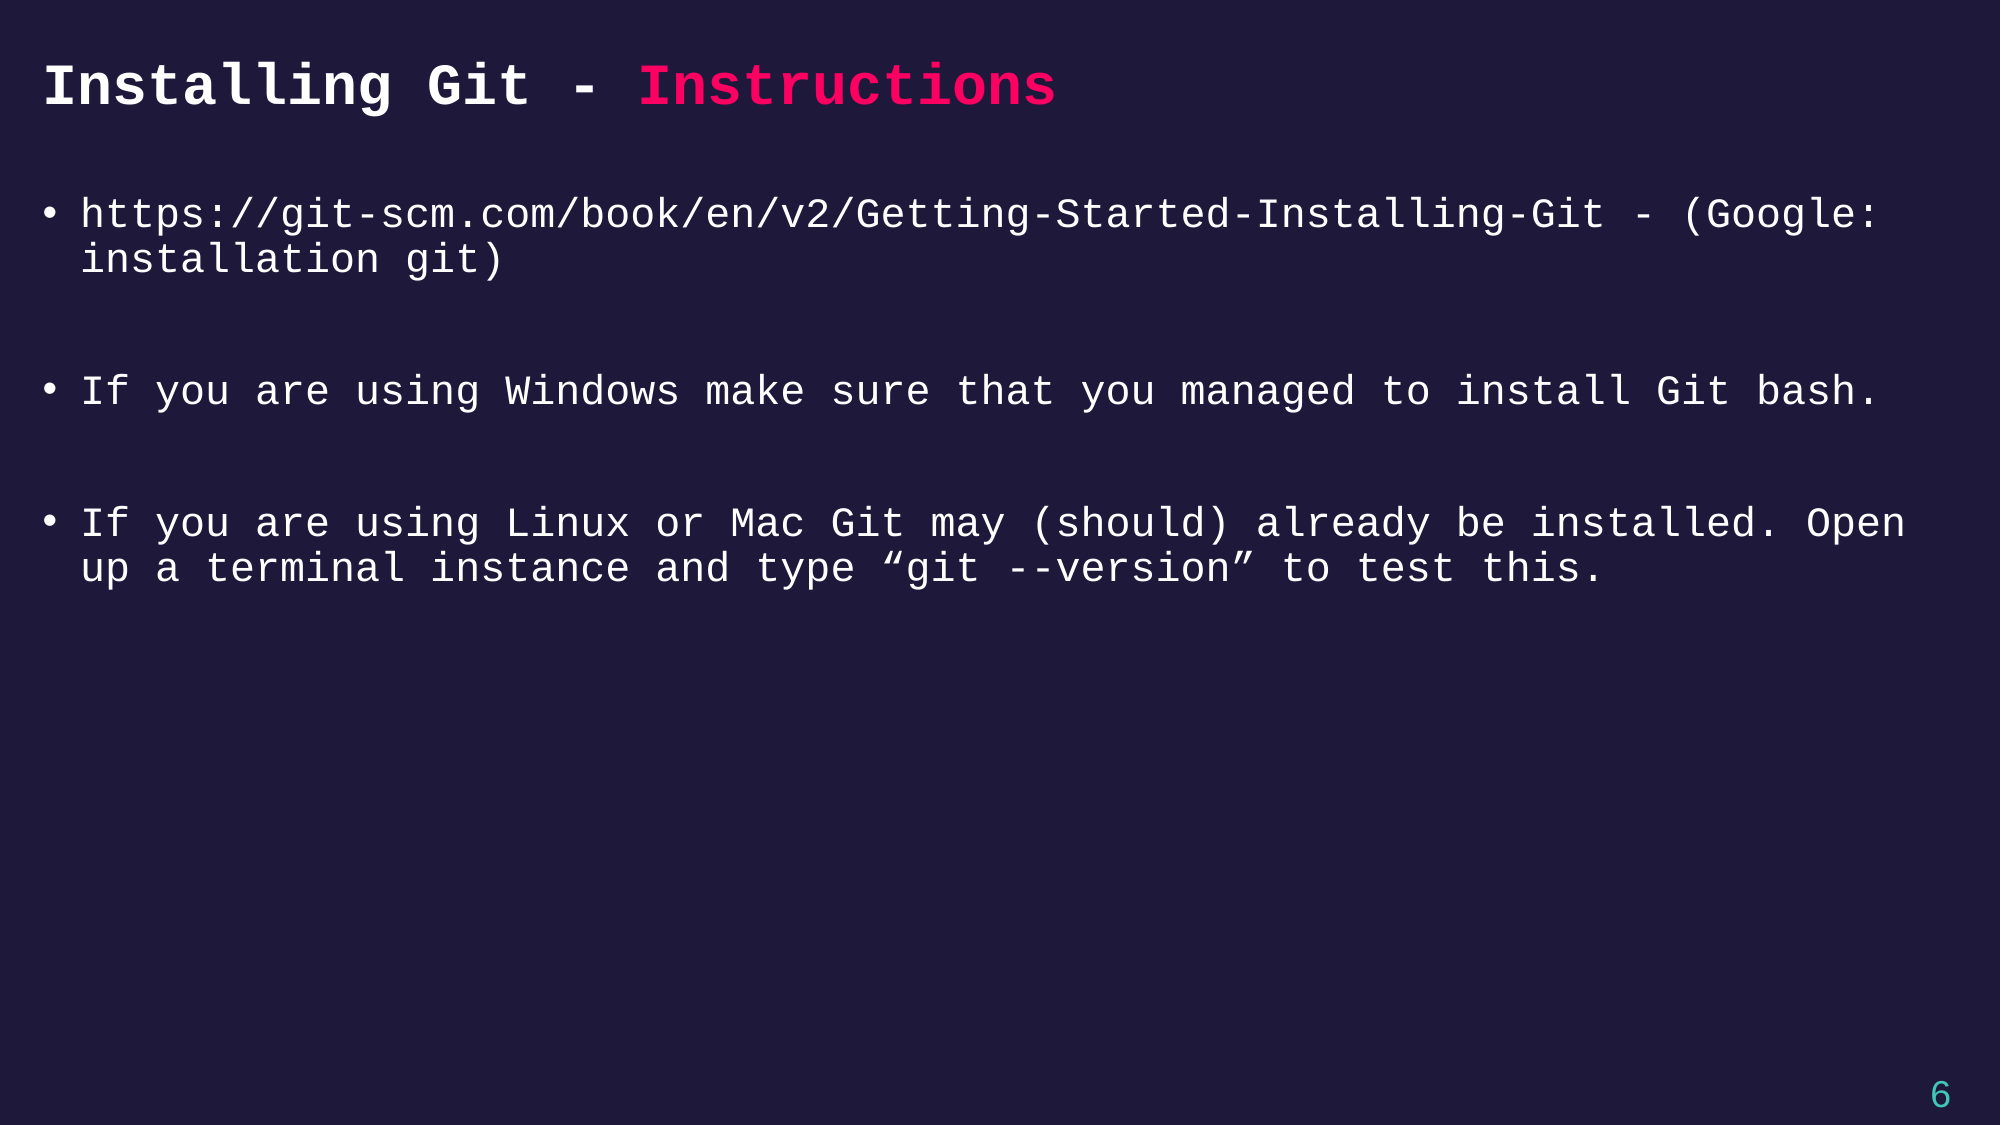

# Installing Git - Instructions
https://git-scm.com/book/en/v2/Getting-Started-Installing-Git - (Google: installation git)

If you are using Windows make sure that you managed to install Git bash.

If you are using Linux or Mac Git may (should) already be installed. Open up a terminal instance and type “git --version” to test this.